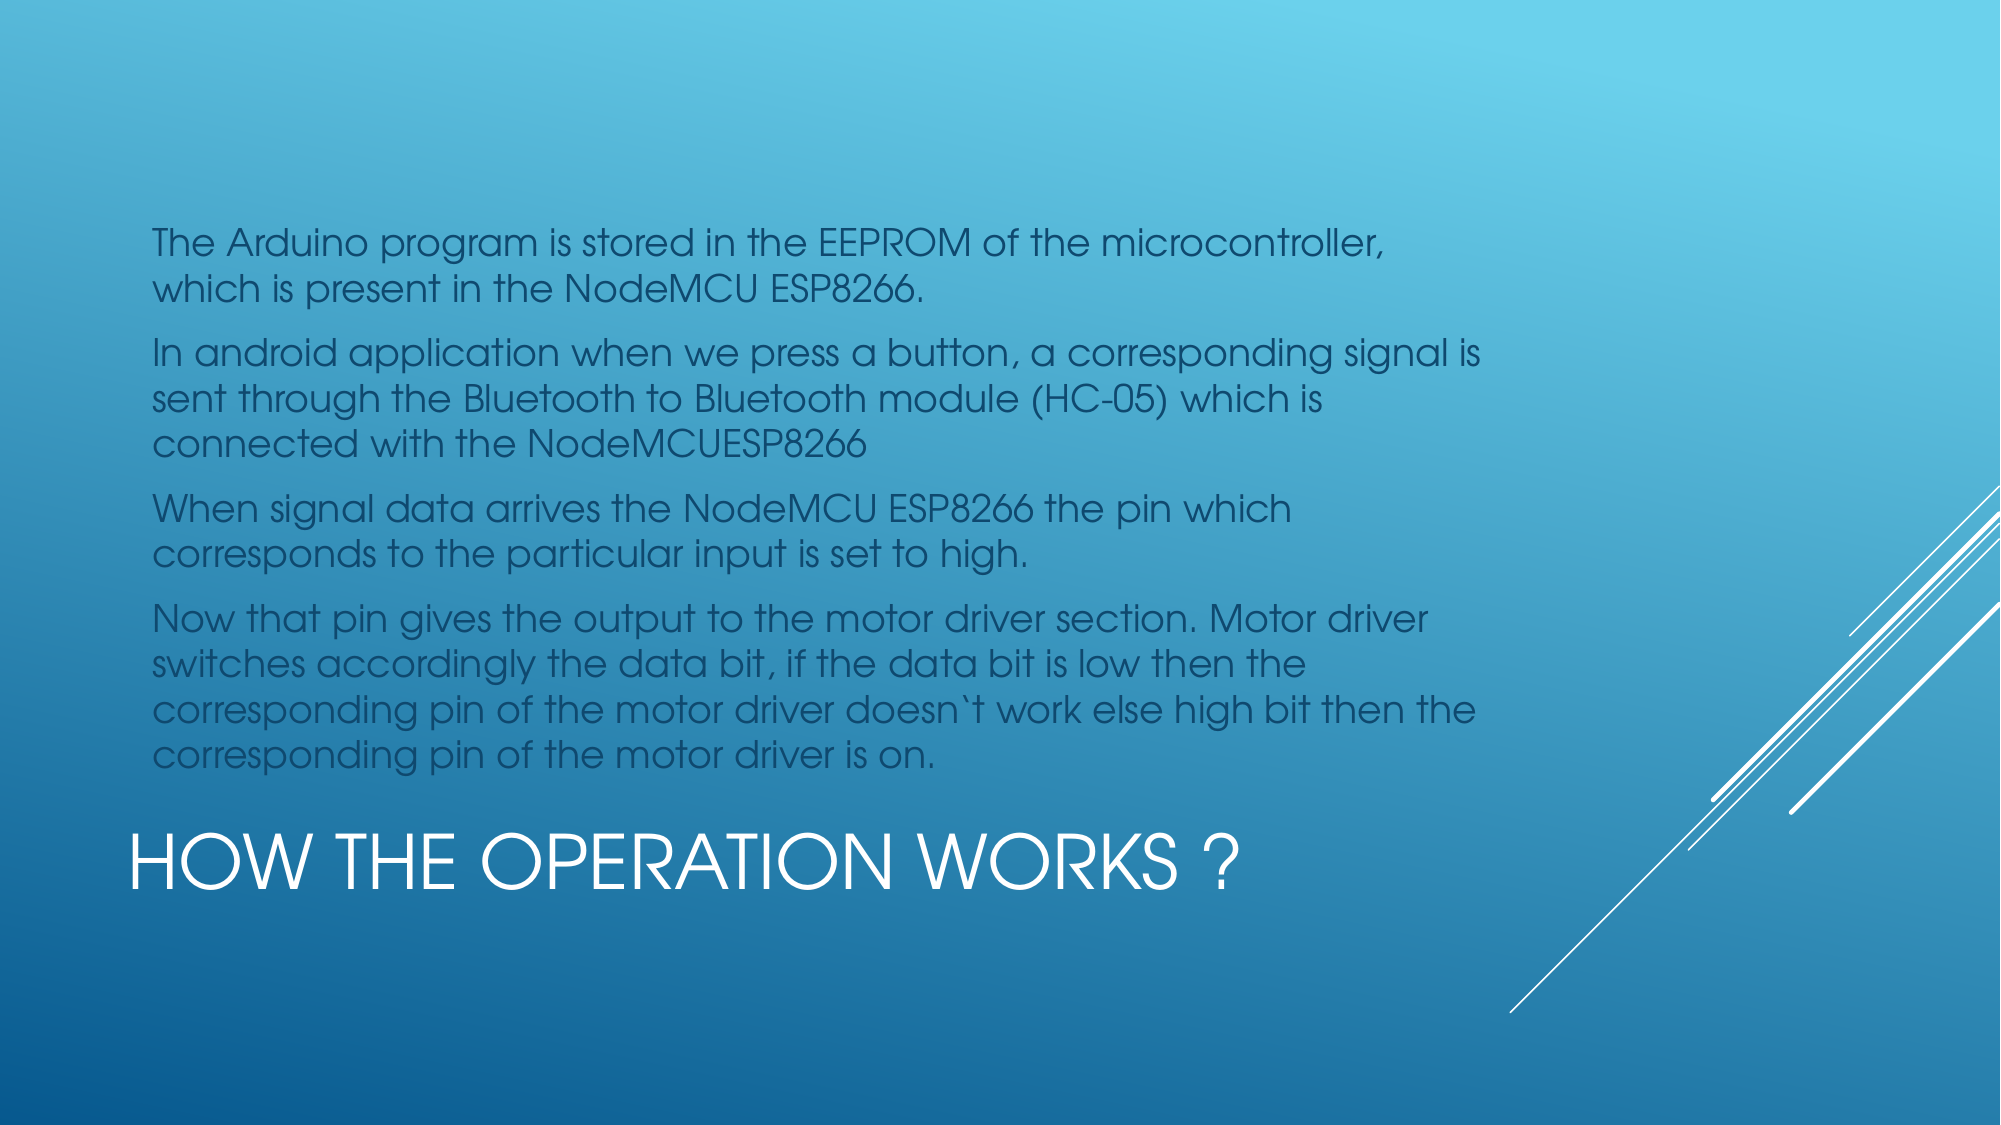

The Arduino program is stored in the EEPROM of the microcontroller, which is present in the NodeMCU ESP8266.
In android application when we press a button, a corresponding signal is sent through the Bluetooth to Bluetooth module (HC-05) which is connected with the NodeMCUESP8266
When signal data arrives the NodeMCU ESP8266 the pin which corresponds to the particular input is set to high.
Now that pin gives the output to the motor driver section. Motor driver switches accordingly the data bit, if the data bit is low then the corresponding pin of the motor driver doesn‘t work else high bit then the corresponding pin of the motor driver is on.

# How the operation works ?